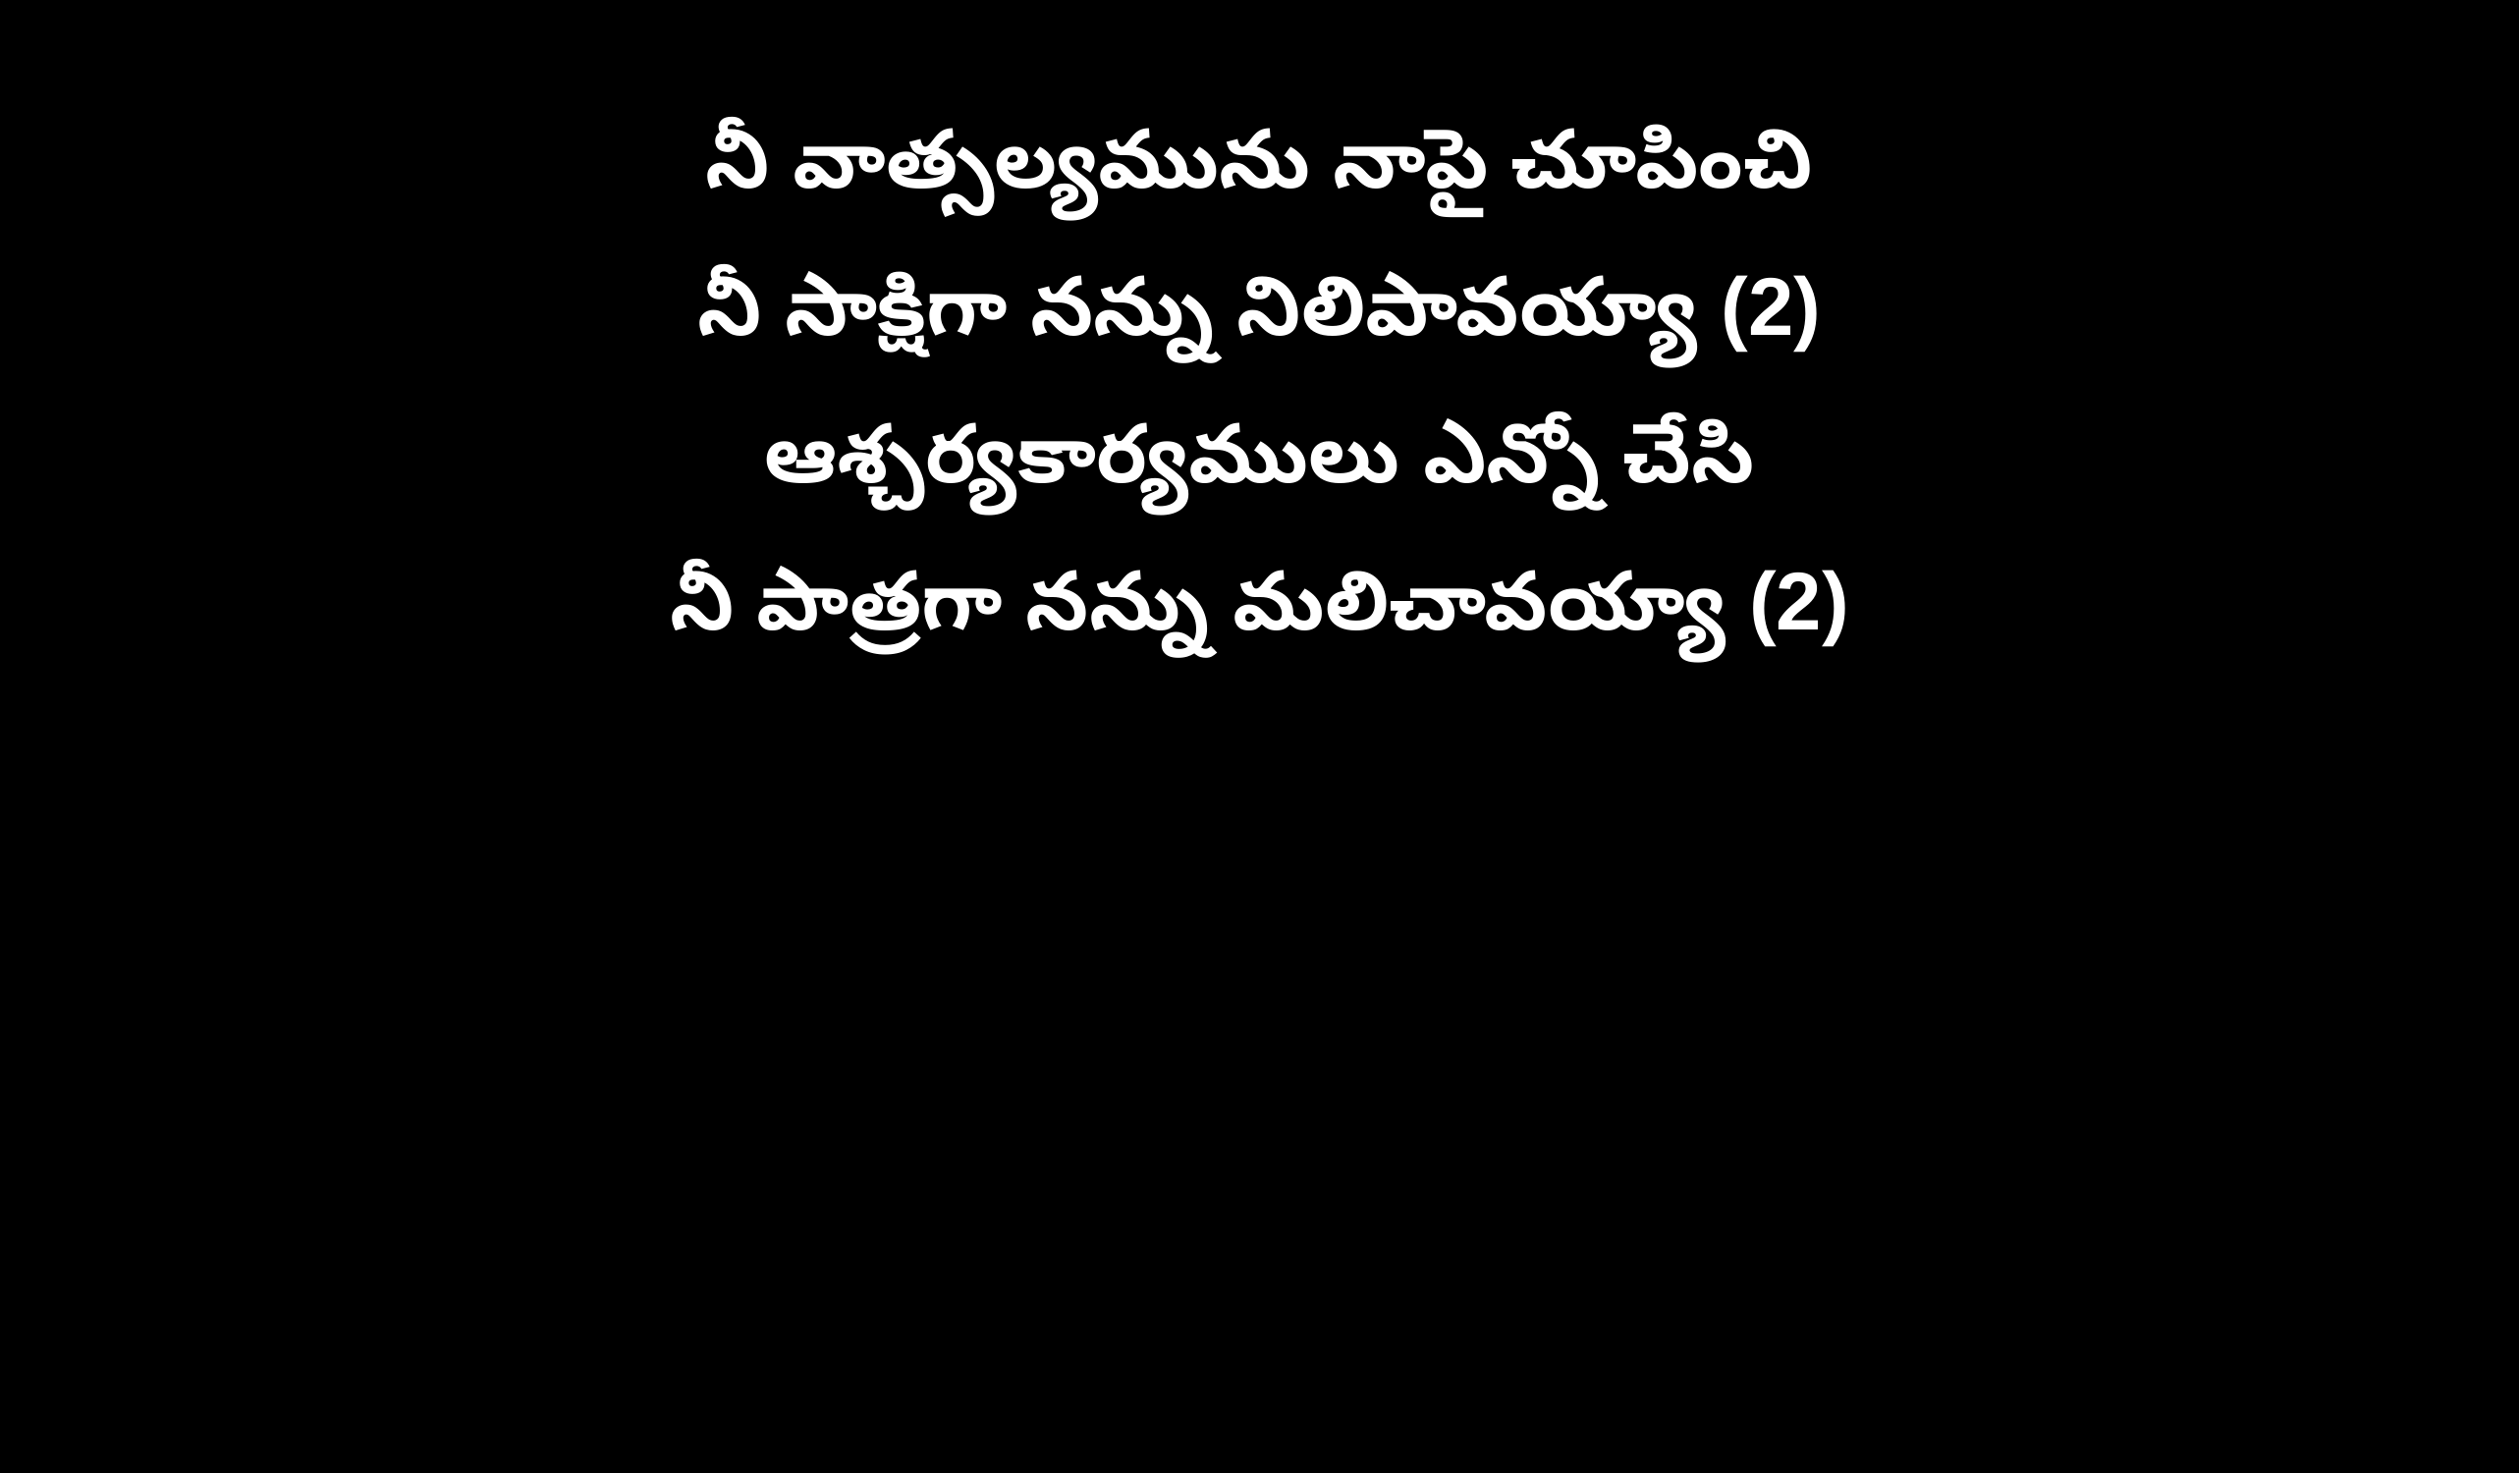

నీ వాత్సల్యమును నాపై చూపించి
నీ సాక్షిగా నన్ను నిలిపావయ్యా (2)
ఆశ్చర్యకార్యములు ఎన్నో చేసి
నీ పాత్రగా నన్ను మలిచావయ్యా (2)